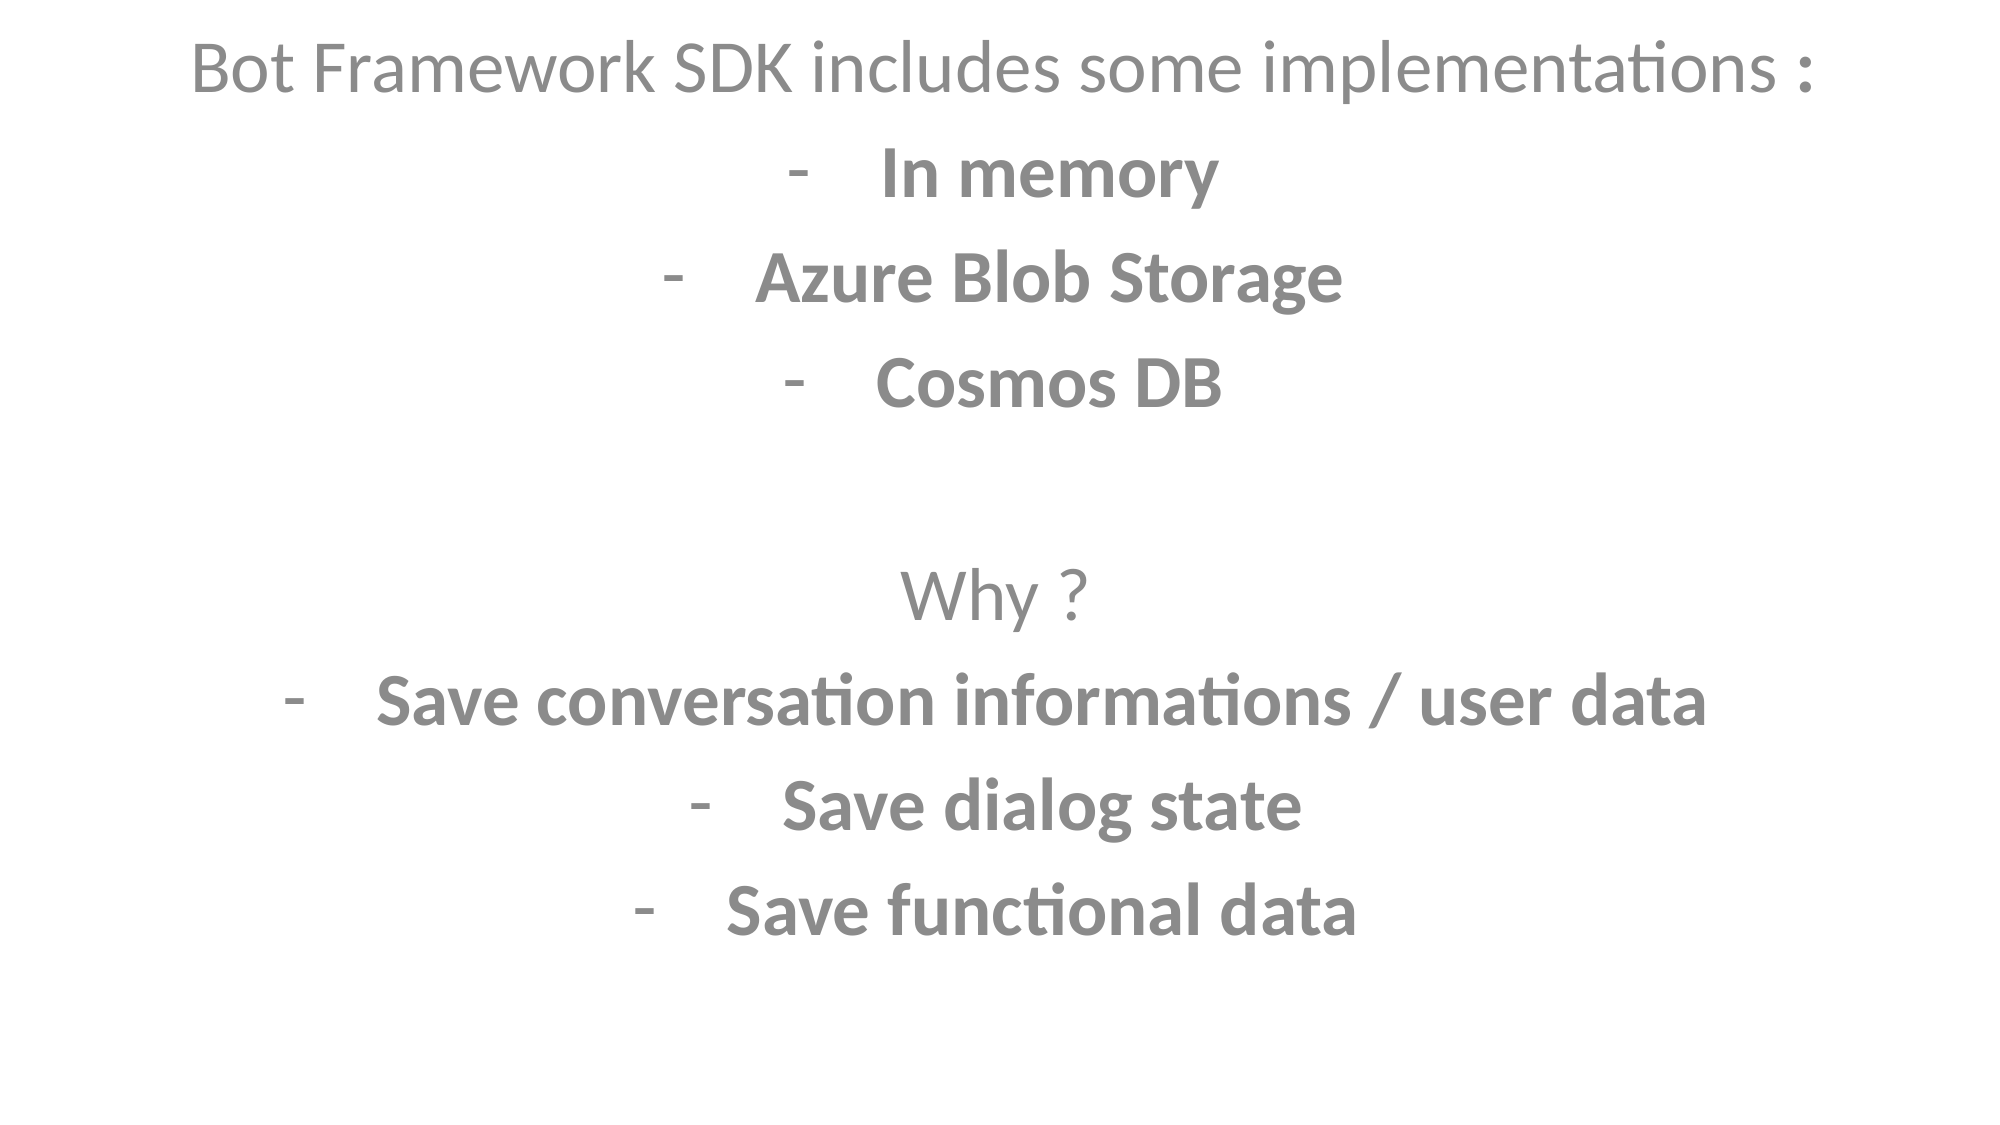

Bot Framework SDK includes some implementations :
In memory
Azure Blob Storage
Cosmos DB

Why ?
Save conversation informations / user data
Save dialog state
Save functional data